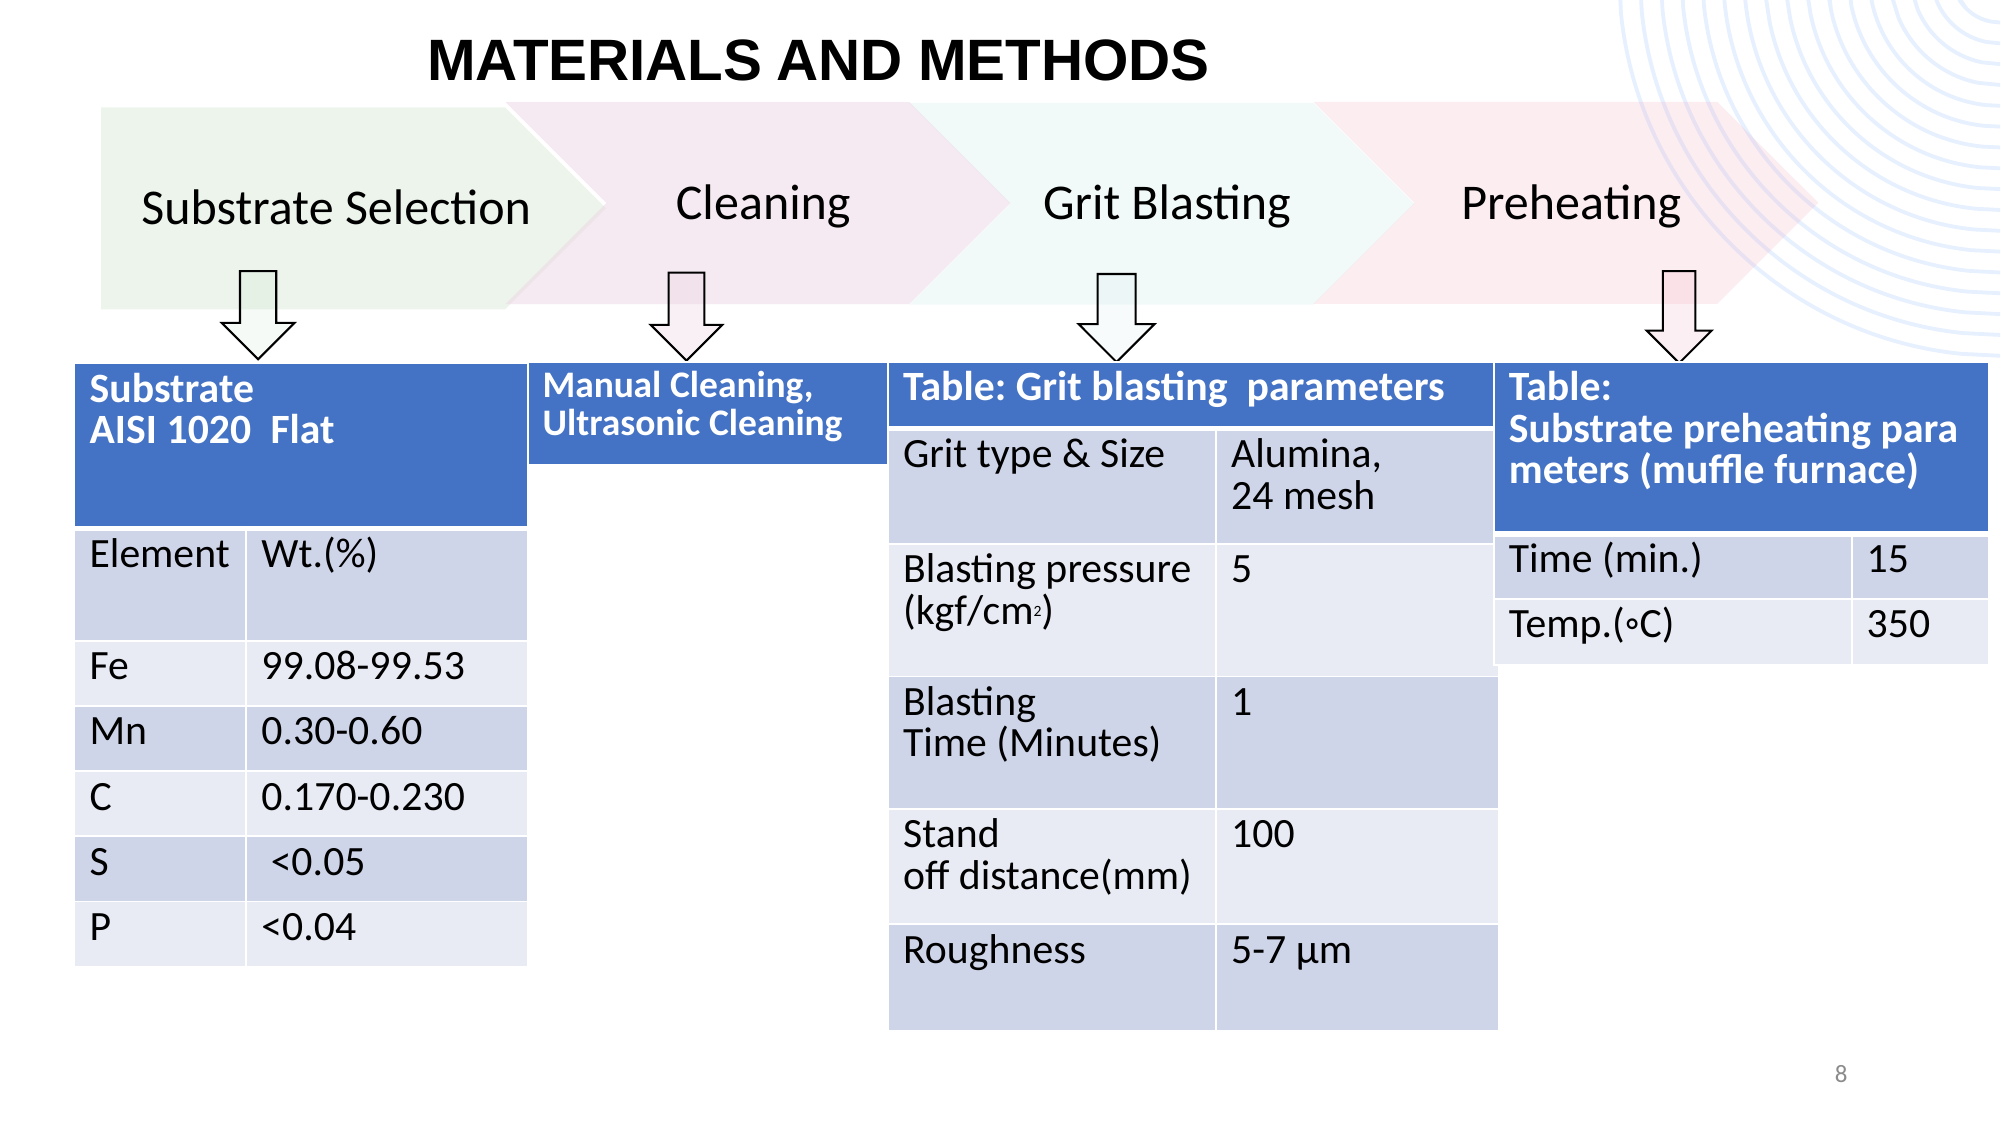

MATERIALS AND METHODS

Substrate Selection
Cleaning
Grit Blasting
Preheating

| Table: Substrate preheating parameters (muffle furnace)​ |  |
| --- | --- |
| Time (min.)​ | 15 ​ |
| Temp.(◦C)​ | 350​ |
| Manual Cleaning, Ultrasonic Cleaning |
| --- |
| Table: Grit blasting  parameters ​ |  |
| --- | --- |
| Grit type & Size​ | Alumina, 24 mesh ​ |
| Blasting pressure (kgf/cm2)​ | 5​ |
| Blasting Time (Minutes)​ | 1​ |
| Stand off distance(mm)​ | 100 ​ |
| Roughness​ | 5-7 μm​ |
| Substrate​ AISI 1020  Flat ​ ​ |  |
| --- | --- |
| Element​ | Wt.(%)​ |
| Fe ​ | 99.08-99.53​ |
| Mn​ | 0.30-0.60​ |
| C​ | 0.170-0.230​ |
| S​ | <0.05​ |
| P​ | <0.04​ |
8